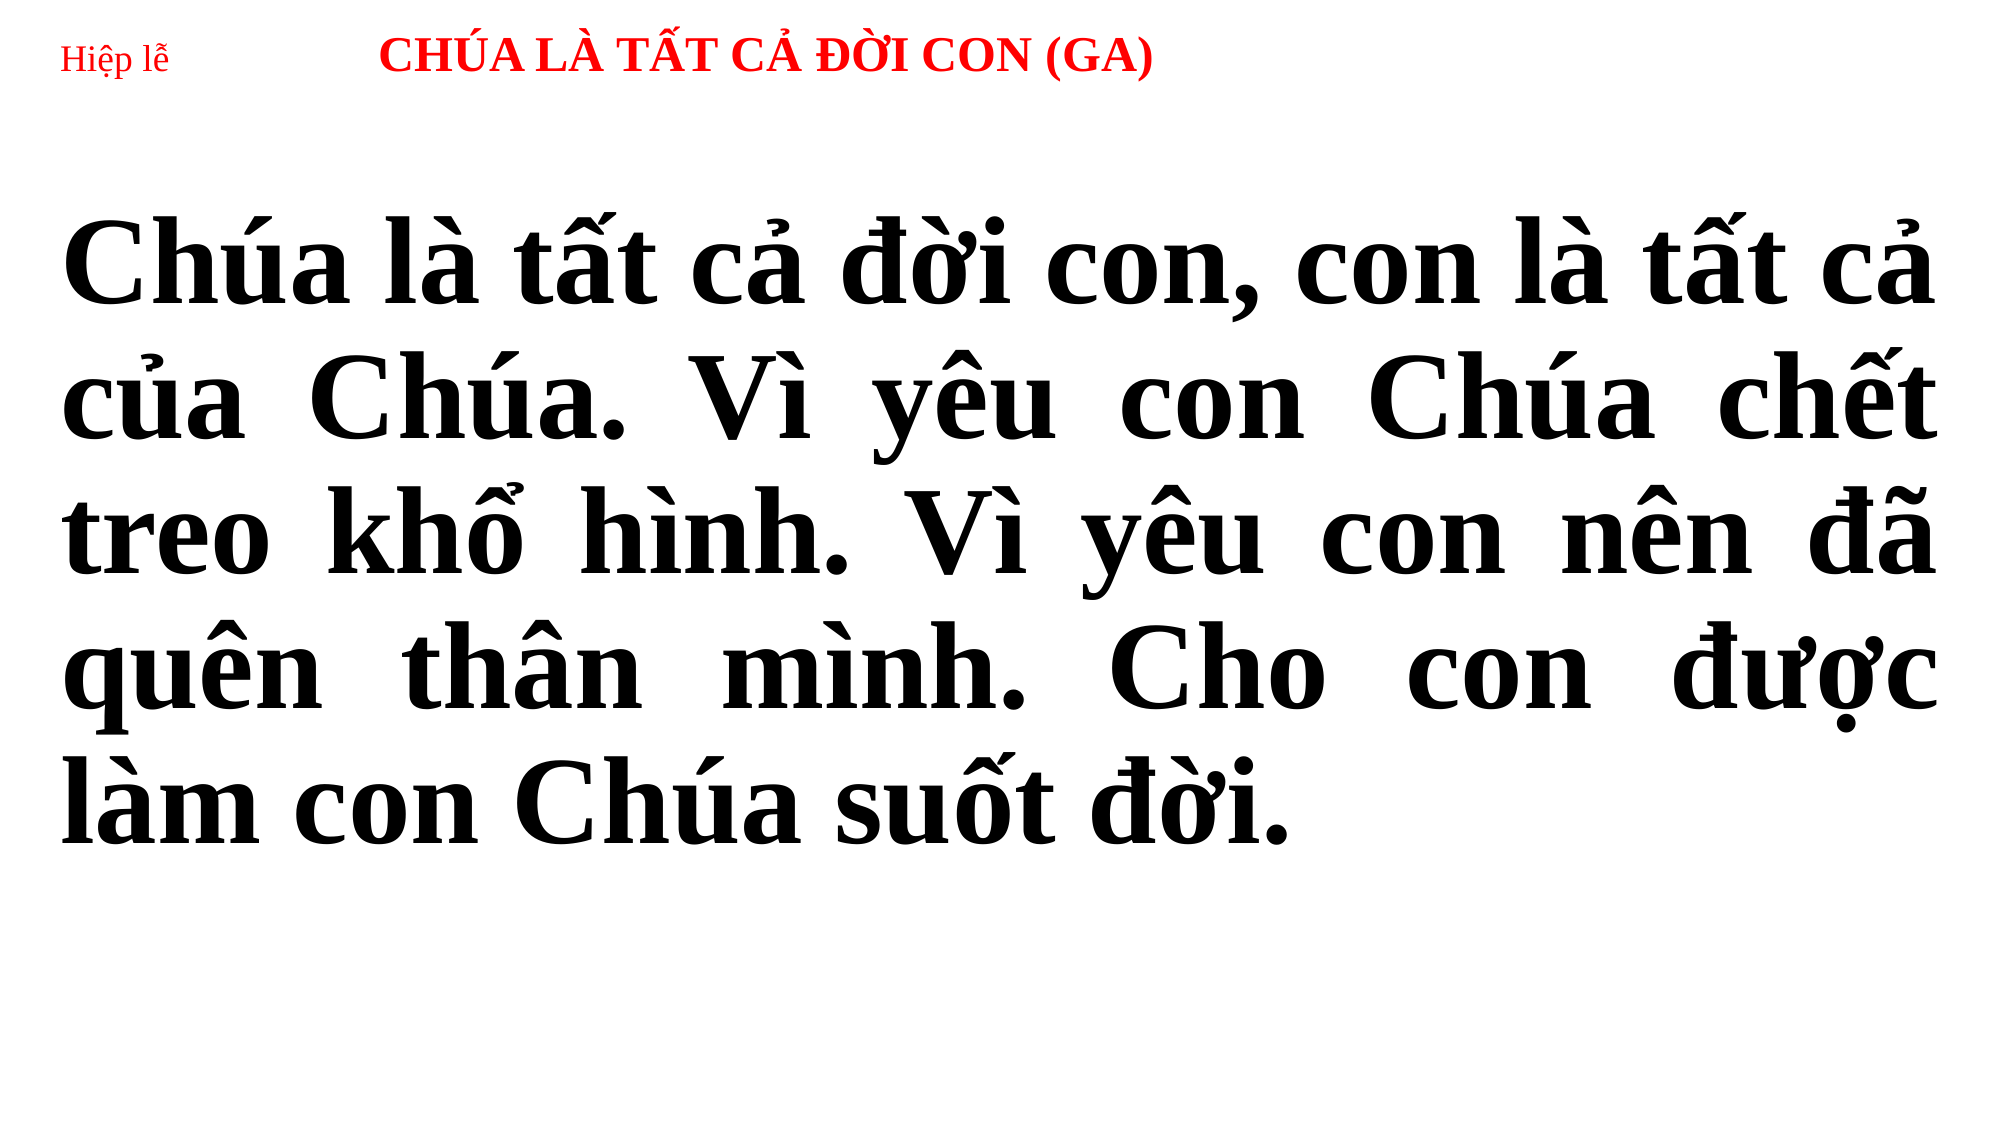

# Hiệp lễ                      CHÚA LÀ TẤT CẢ ĐỜI CON (GA)
Chúa là tất cả đời con, con là tất cả của Chúa. Vì yêu con Chúa chết treo khổ hình. Vì yêu con nên đã quên thân mình. Cho con được làm con Chúa suốt đời.